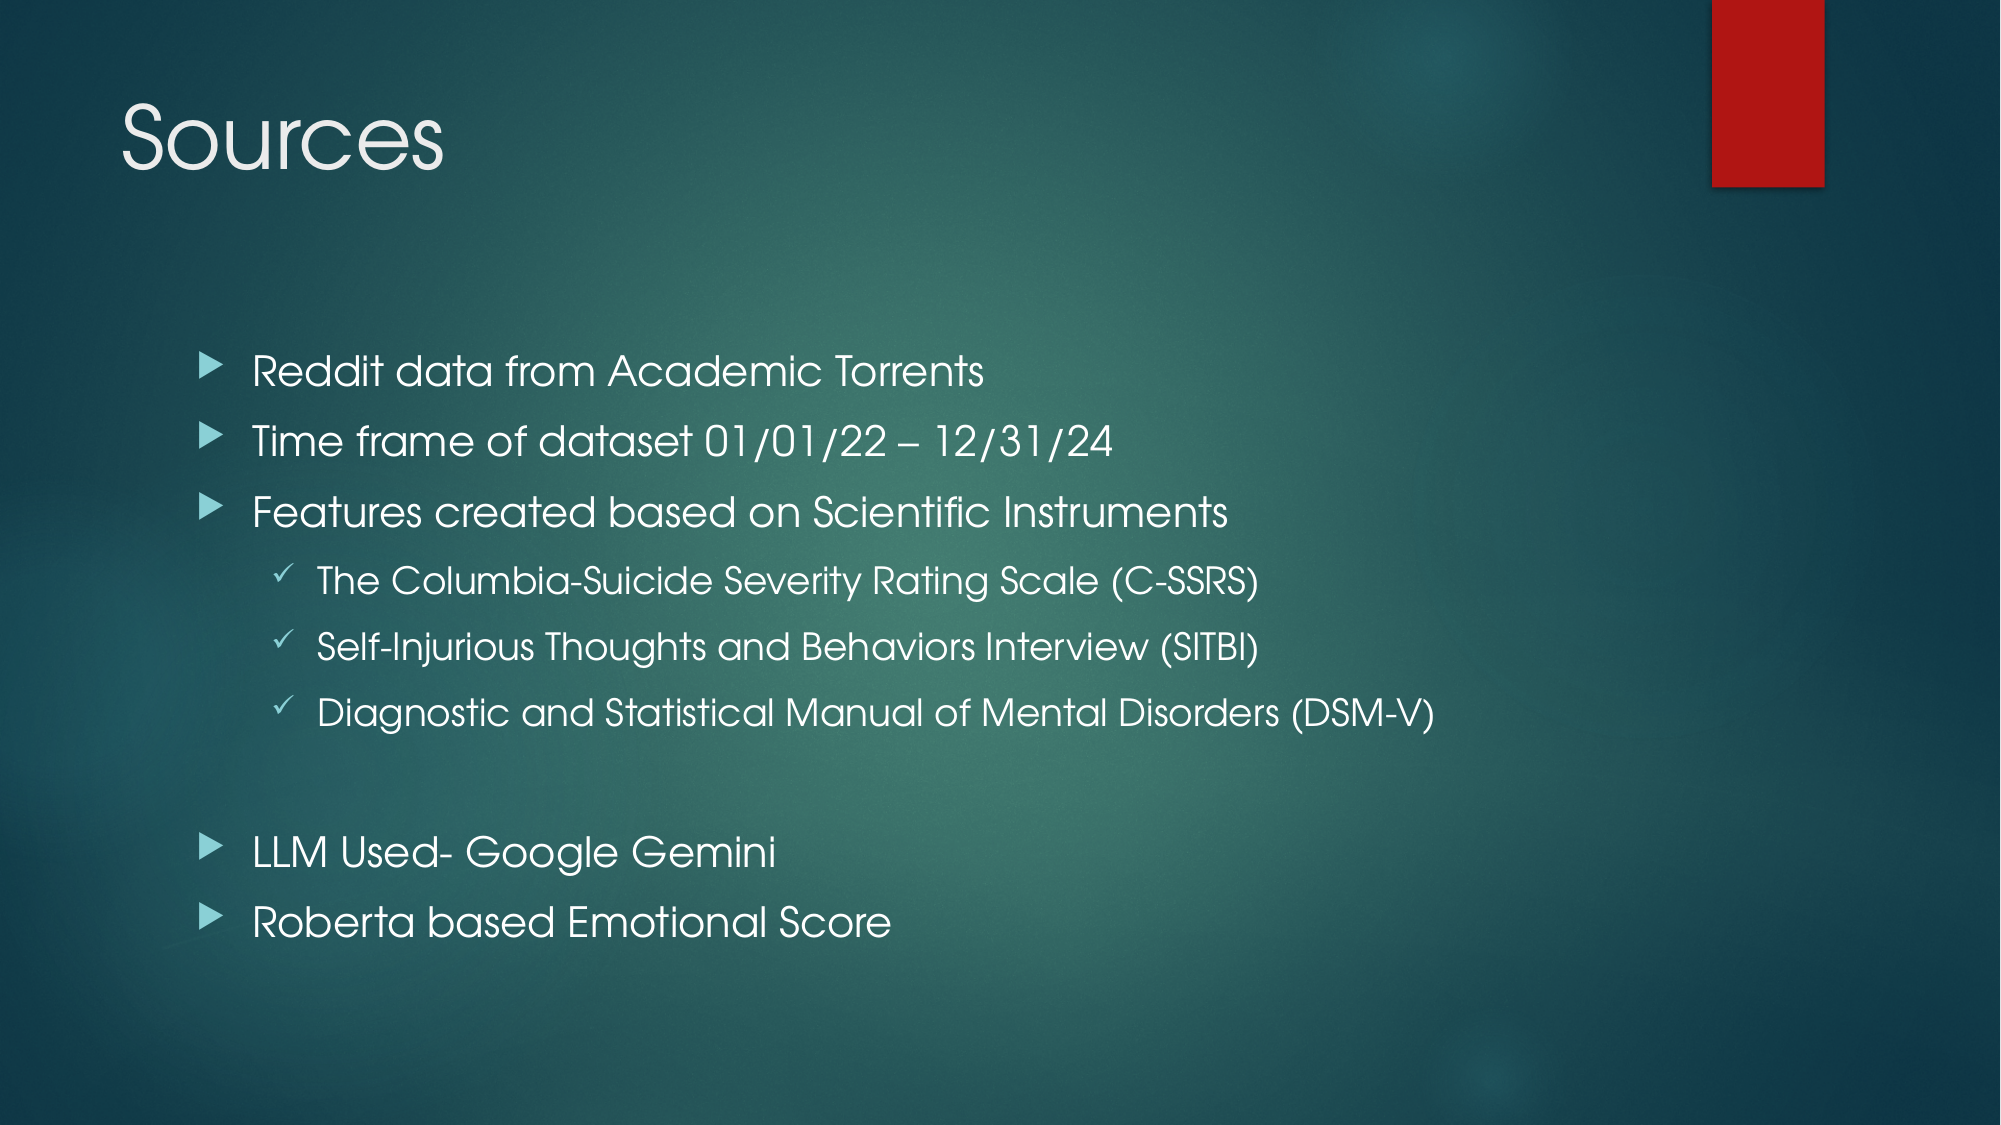

# Sources
Reddit data from Academic Torrents
Time frame of dataset 01/01/22 – 12/31/24
Features created based on Scientific Instruments
The Columbia-Suicide Severity Rating Scale (C-SSRS)
Self-Injurious Thoughts and Behaviors Interview (SITBI)
Diagnostic and Statistical Manual of Mental Disorders (DSM-V)

LLM Used- Google Gemini
Roberta based Emotional Score